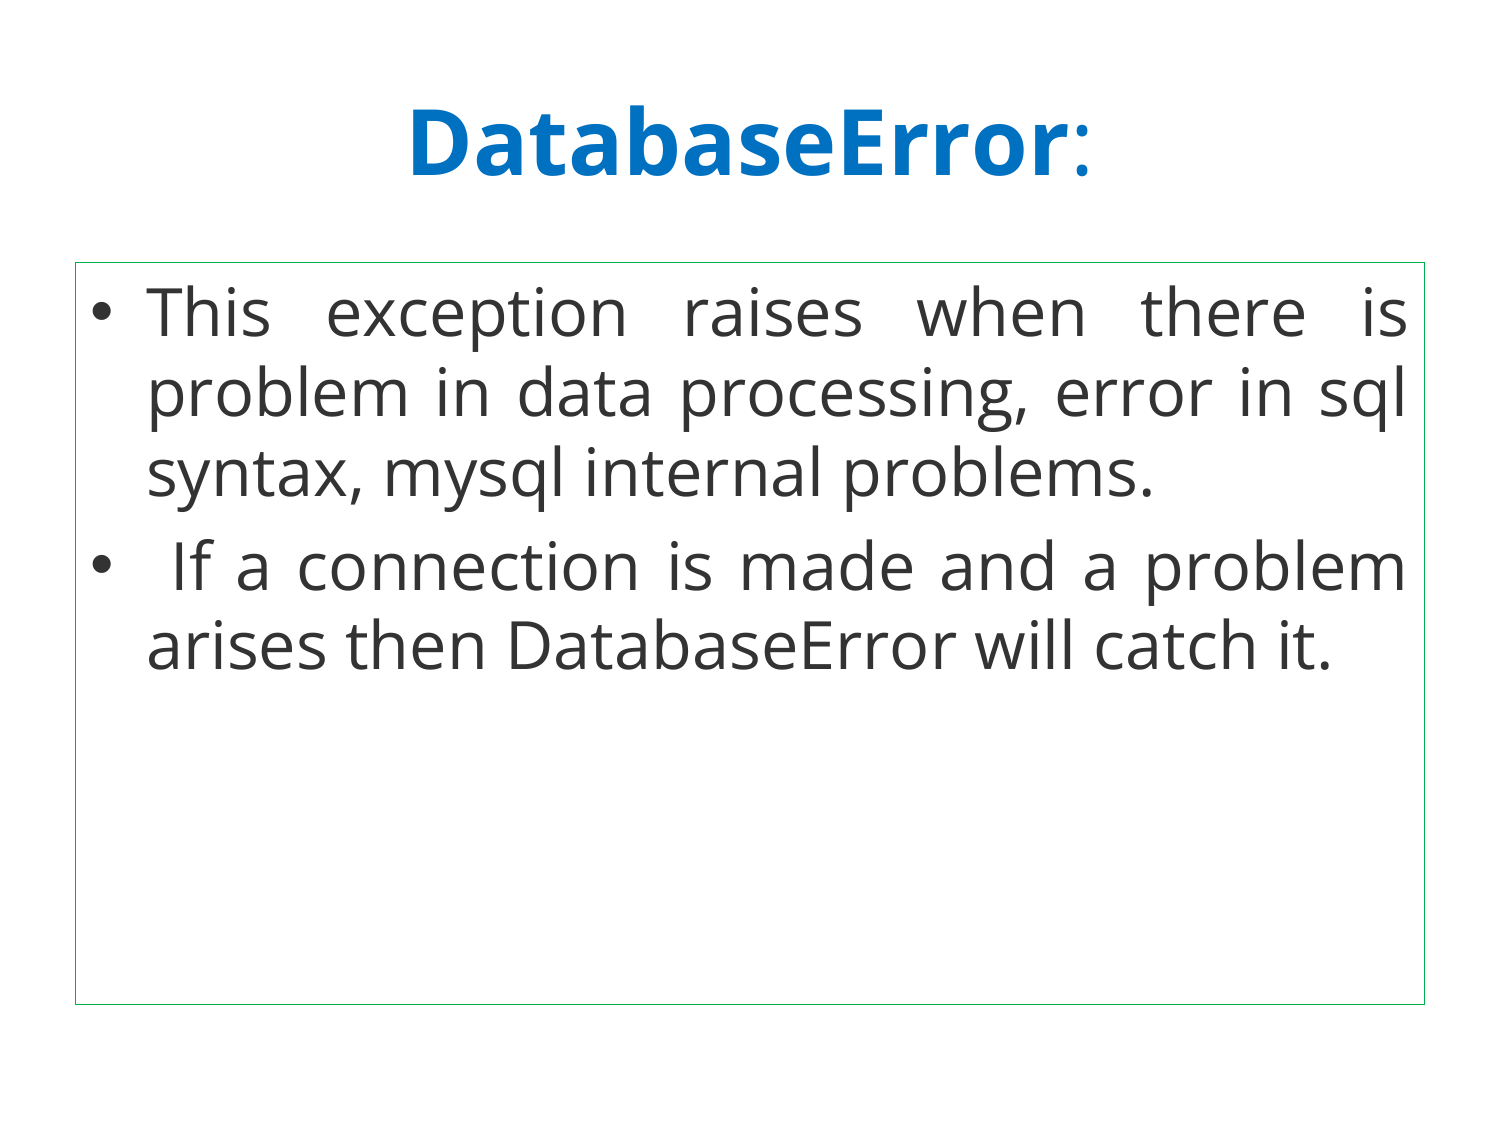

# DatabaseError:
This exception raises when there is problem in data processing, error in sql syntax, mysql internal problems.
 If a connection is made and a problem arises then DatabaseError will catch it.